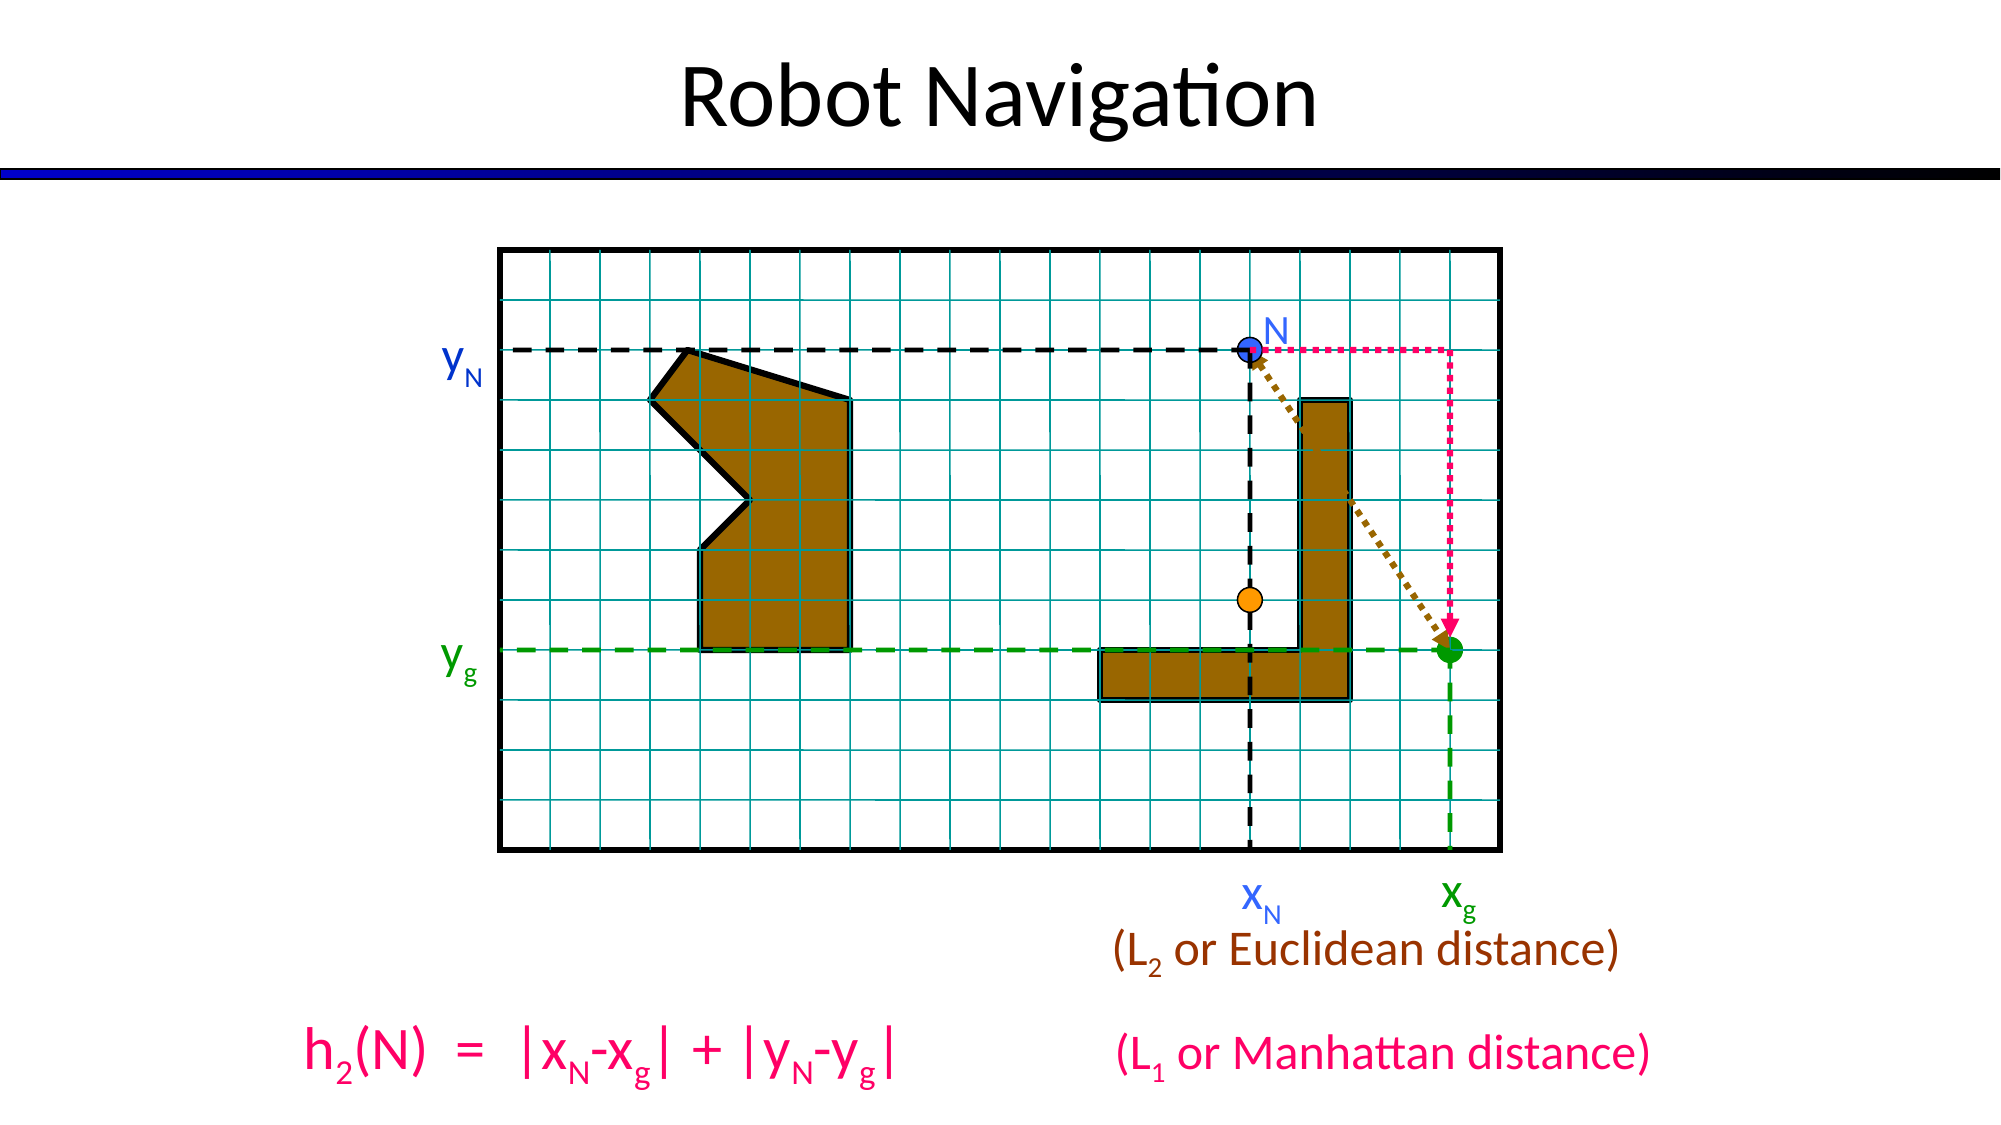

Robot Navigation

N
yN

xN

yg

xg
(L2 or Euclidean distance)
h2(N)  =  |xN-xg| + |yN-yg|
(L1 or Manhattan distance)